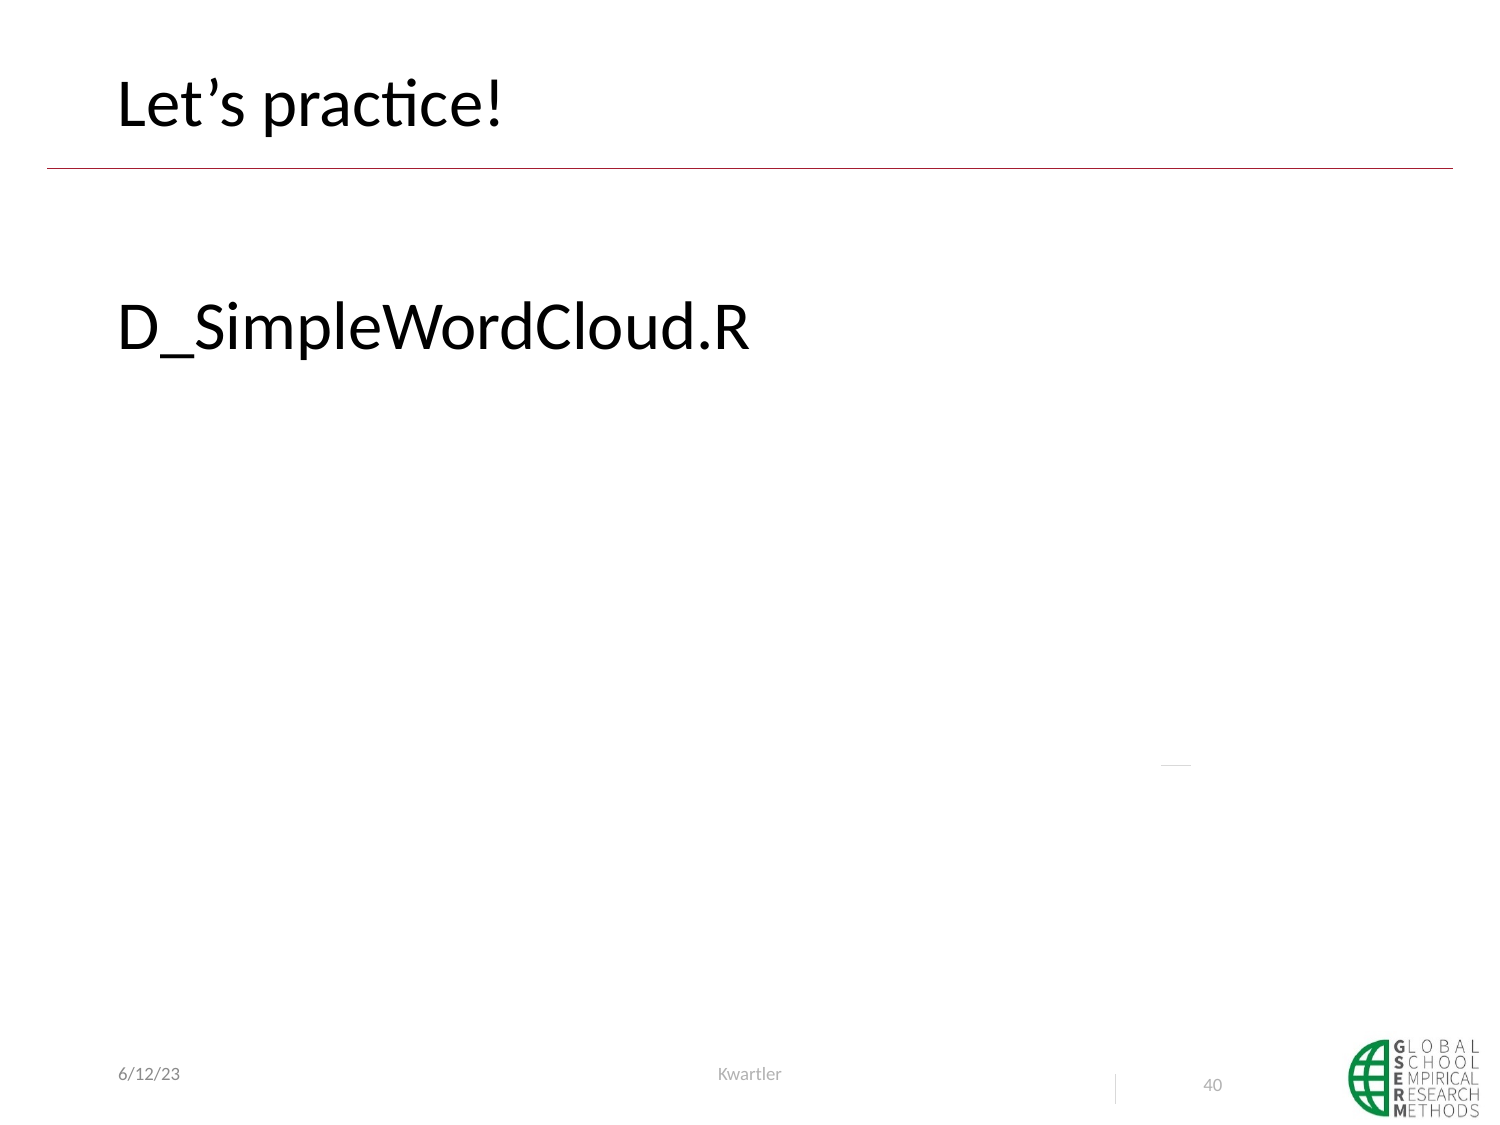

# Let’s practice!
D_SimpleWordCloud.R
6/12/23
Kwartler
40